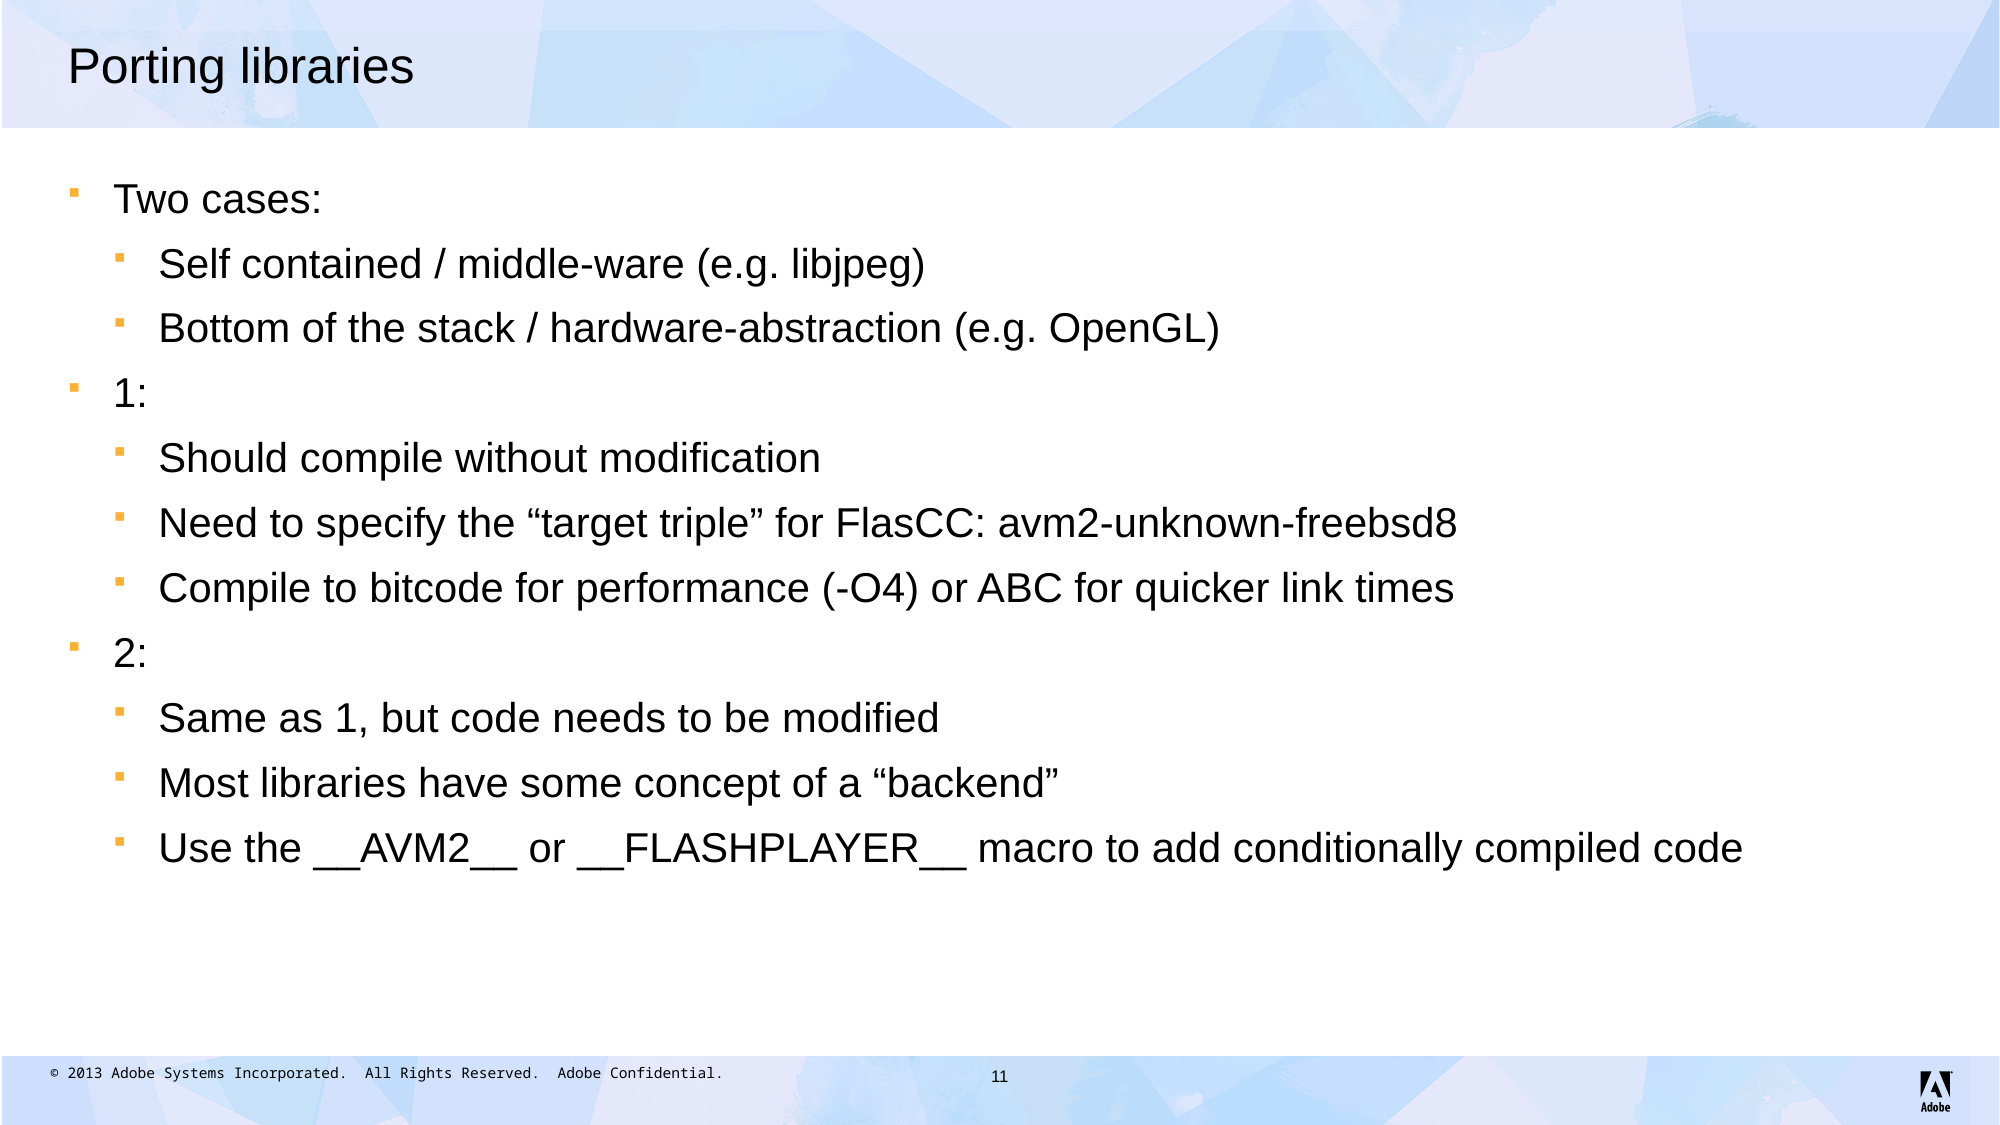

# Porting libraries
Two cases:
Self contained / middle-ware (e.g. libjpeg)
Bottom of the stack / hardware-abstraction (e.g. OpenGL)
1:
Should compile without modification
Need to specify the “target triple” for FlasCC: avm2-unknown-freebsd8
Compile to bitcode for performance (-O4) or ABC for quicker link times
2:
Same as 1, but code needs to be modified
Most libraries have some concept of a “backend”
Use the __AVM2__ or __FLASHPLAYER__ macro to add conditionally compiled code
11